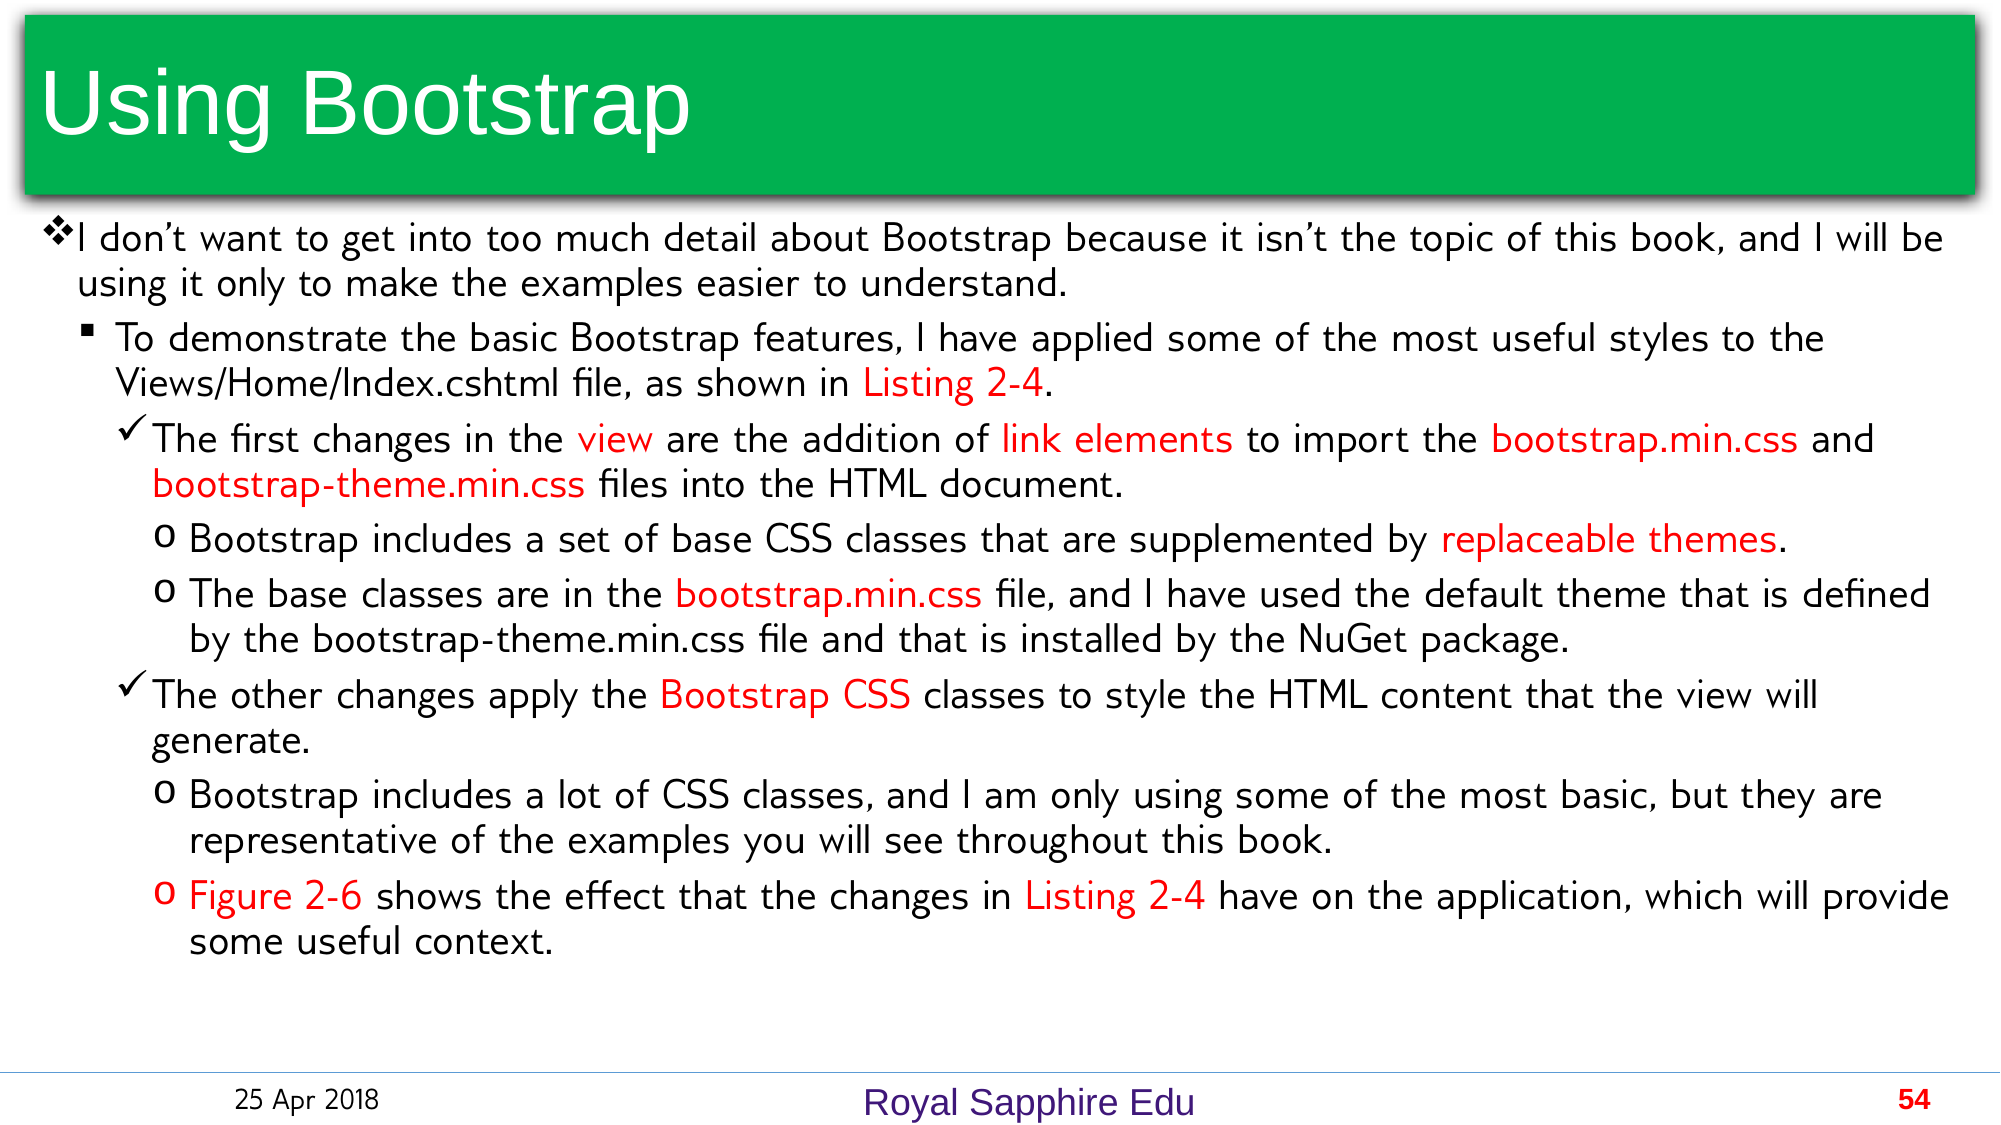

# Using Bootstrap
I don’t want to get into too much detail about Bootstrap because it isn’t the topic of this book, and I will be using it only to make the examples easier to understand.
To demonstrate the basic Bootstrap features, I have applied some of the most useful styles to the Views/Home/Index.cshtml file, as shown in Listing 2-4.
The first changes in the view are the addition of link elements to import the bootstrap.min.css and bootstrap-theme.min.css files into the HTML document.
Bootstrap includes a set of base CSS classes that are supplemented by replaceable themes.
The base classes are in the bootstrap.min.css file, and I have used the default theme that is defined by the bootstrap-theme.min.css file and that is installed by the NuGet package.
The other changes apply the Bootstrap CSS classes to style the HTML content that the view will generate.
Bootstrap includes a lot of CSS classes, and I am only using some of the most basic, but they are representative of the examples you will see throughout this book.
Figure 2-6 shows the effect that the changes in Listing 2-4 have on the application, which will provide some useful context.
25 Apr 2018
54